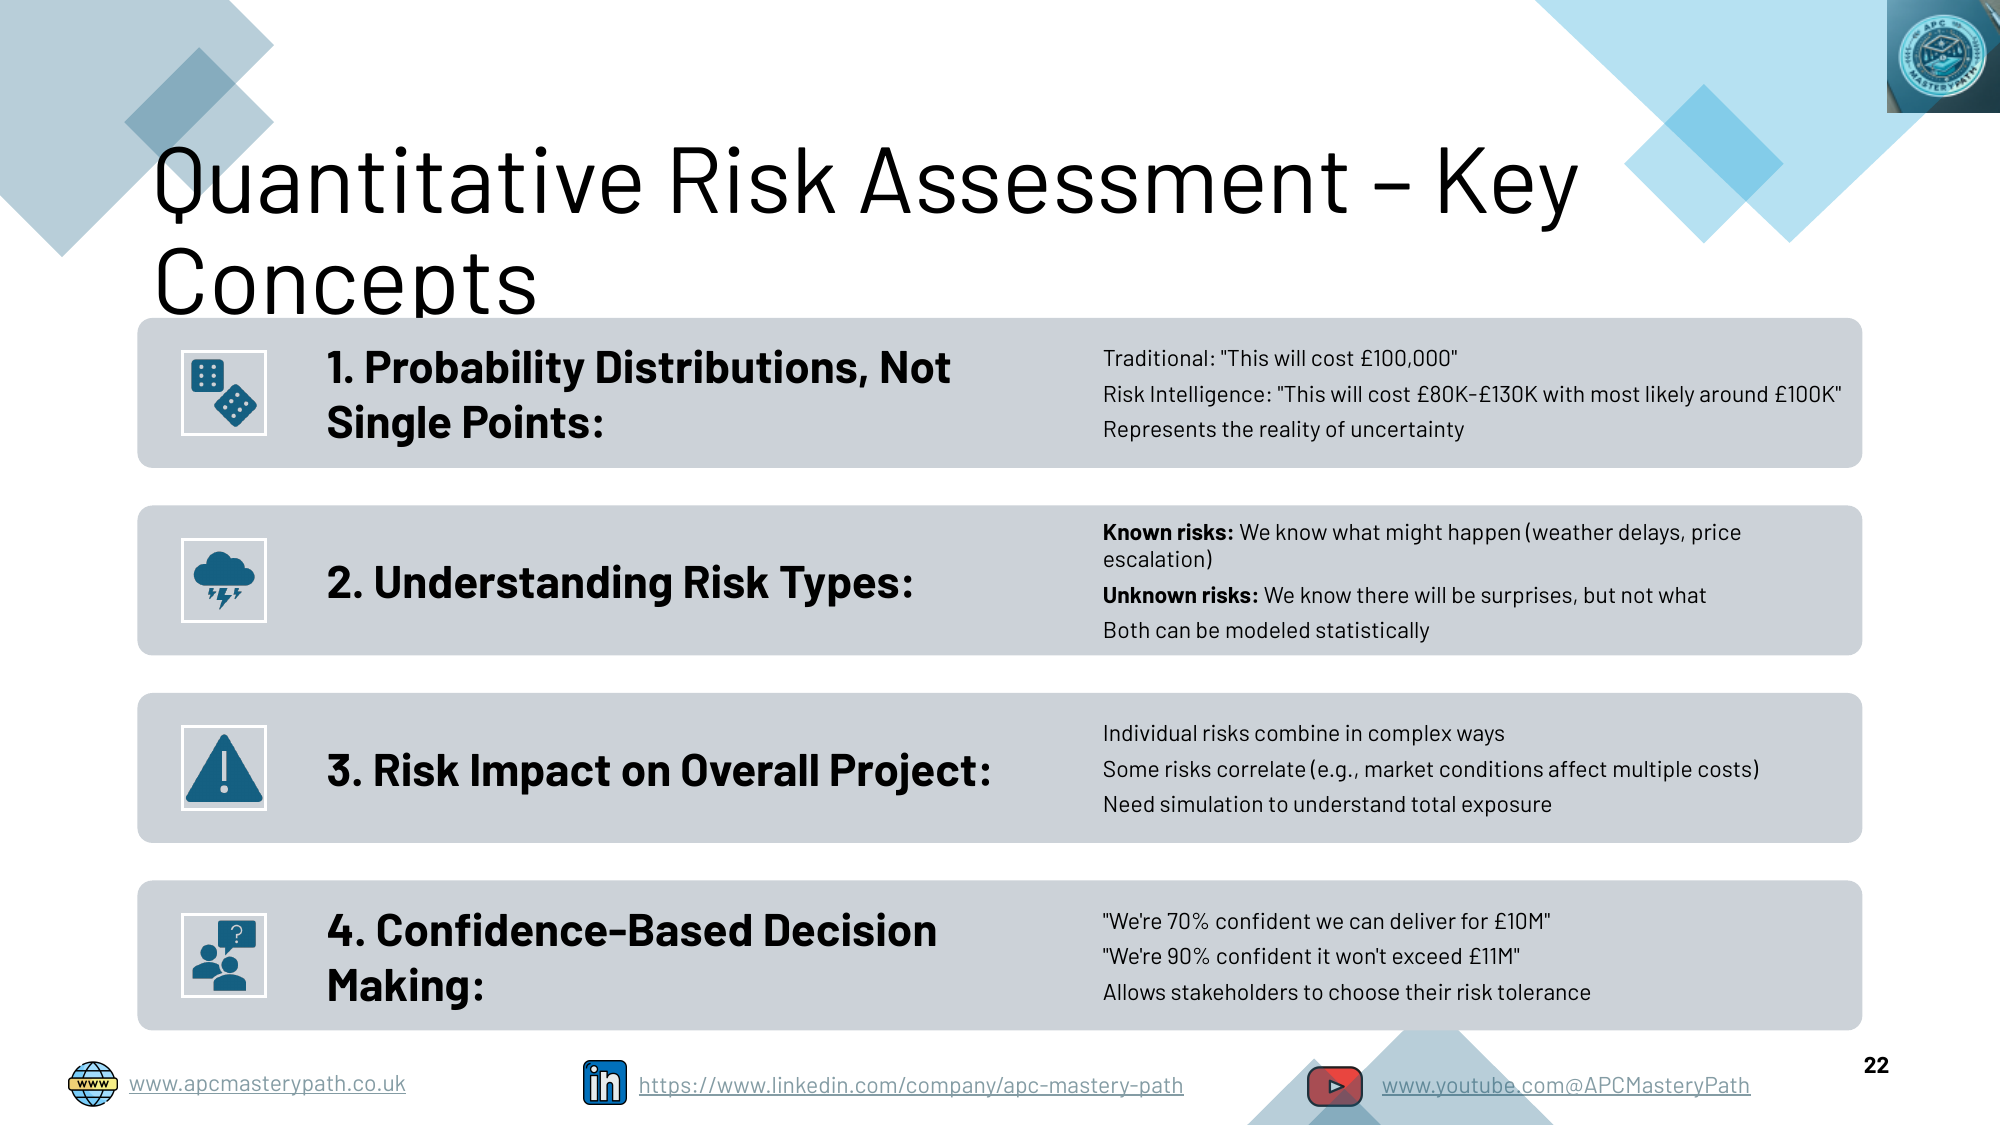

Quantitative Risk Assessment – Key Concepts
1. Probability Distributions, Not Single Points:
Traditional: "This will cost £100,000"
Risk Intelligence: "This will cost £80K-£130K with most likely around £100K"
Represents the reality of uncertainty
2. Understanding Risk Types:
Known risks: We know what might happen (weather delays, price escalation)
Unknown risks: We know there will be surprises, but not what
Both can be modeled statistically
3. Risk Impact on Overall Project:
Individual risks combine in complex ways
Some risks correlate (e.g., market conditions affect multiple costs)
Need simulation to understand total exposure
4. Confidence-Based Decision Making:
"We're 70% confident we can deliver for £10M"
"We're 90% confident it won't exceed £11M"
Allows stakeholders to choose their risk tolerance

22